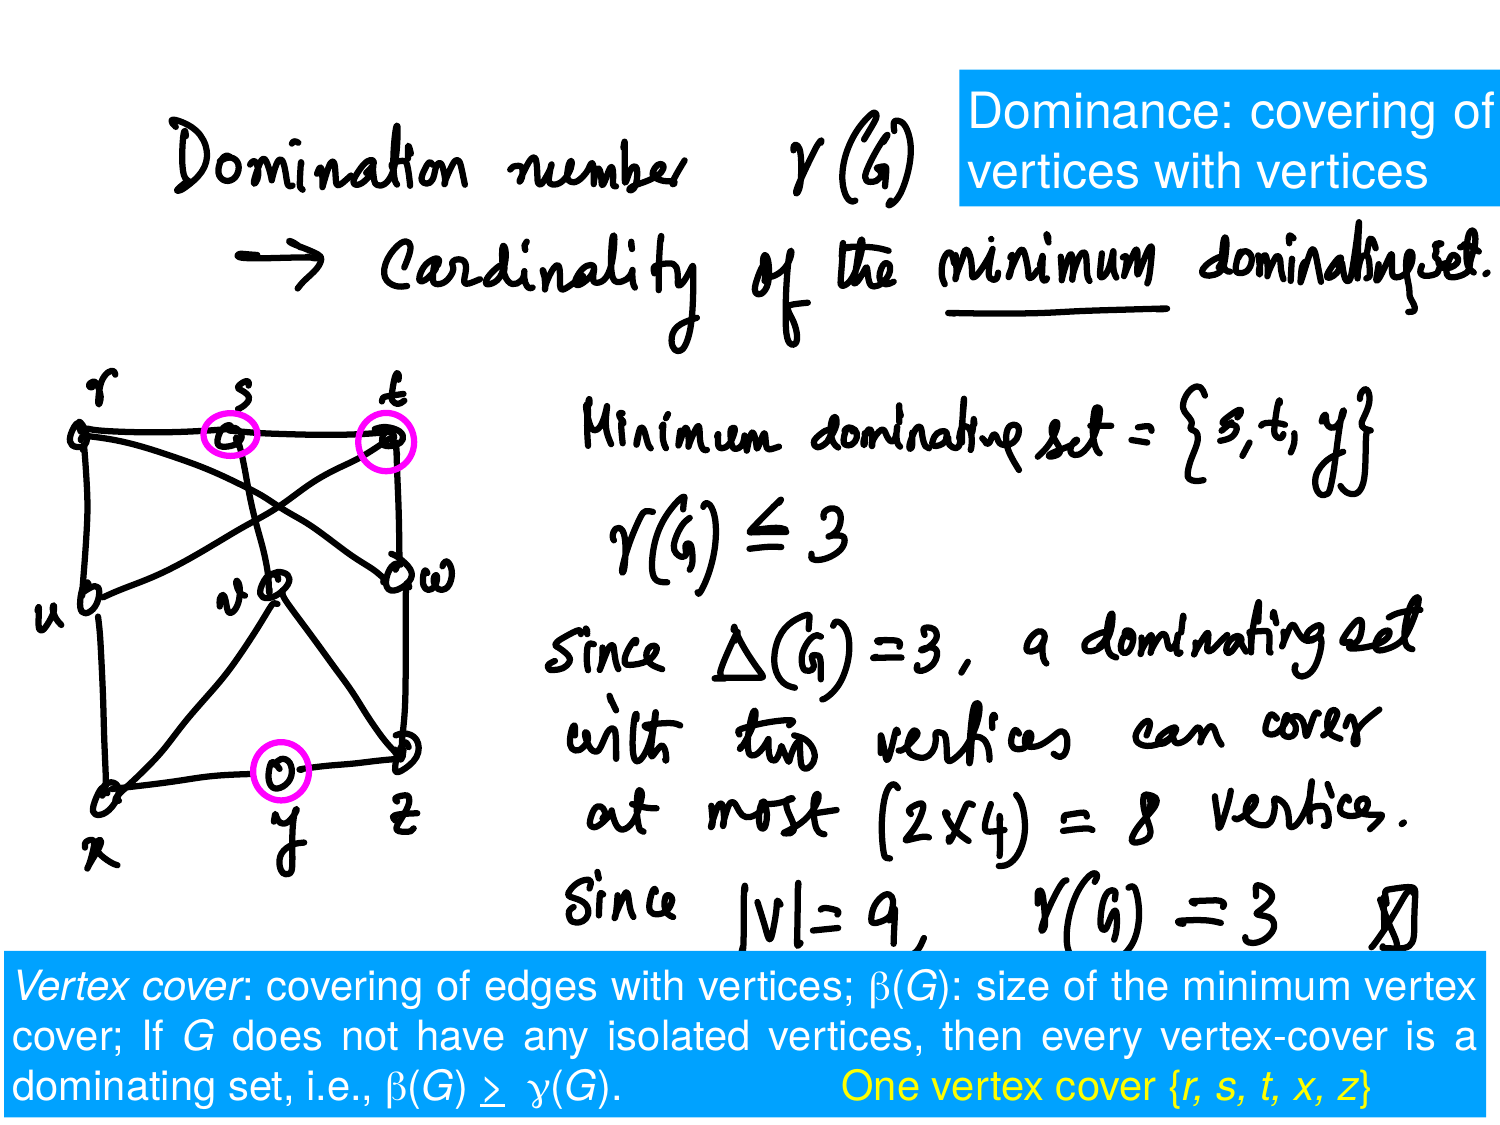

Dominance: covering of vertices with vertices

Vertex cover: covering of edges with vertices; β(G): size of the minimum vertex cover; If G does not have any isolated vertices, then every vertex-cover is a dominating set, i.e., β(G) >  γ(G).                   One vertex cover {r, s, t, x, z}